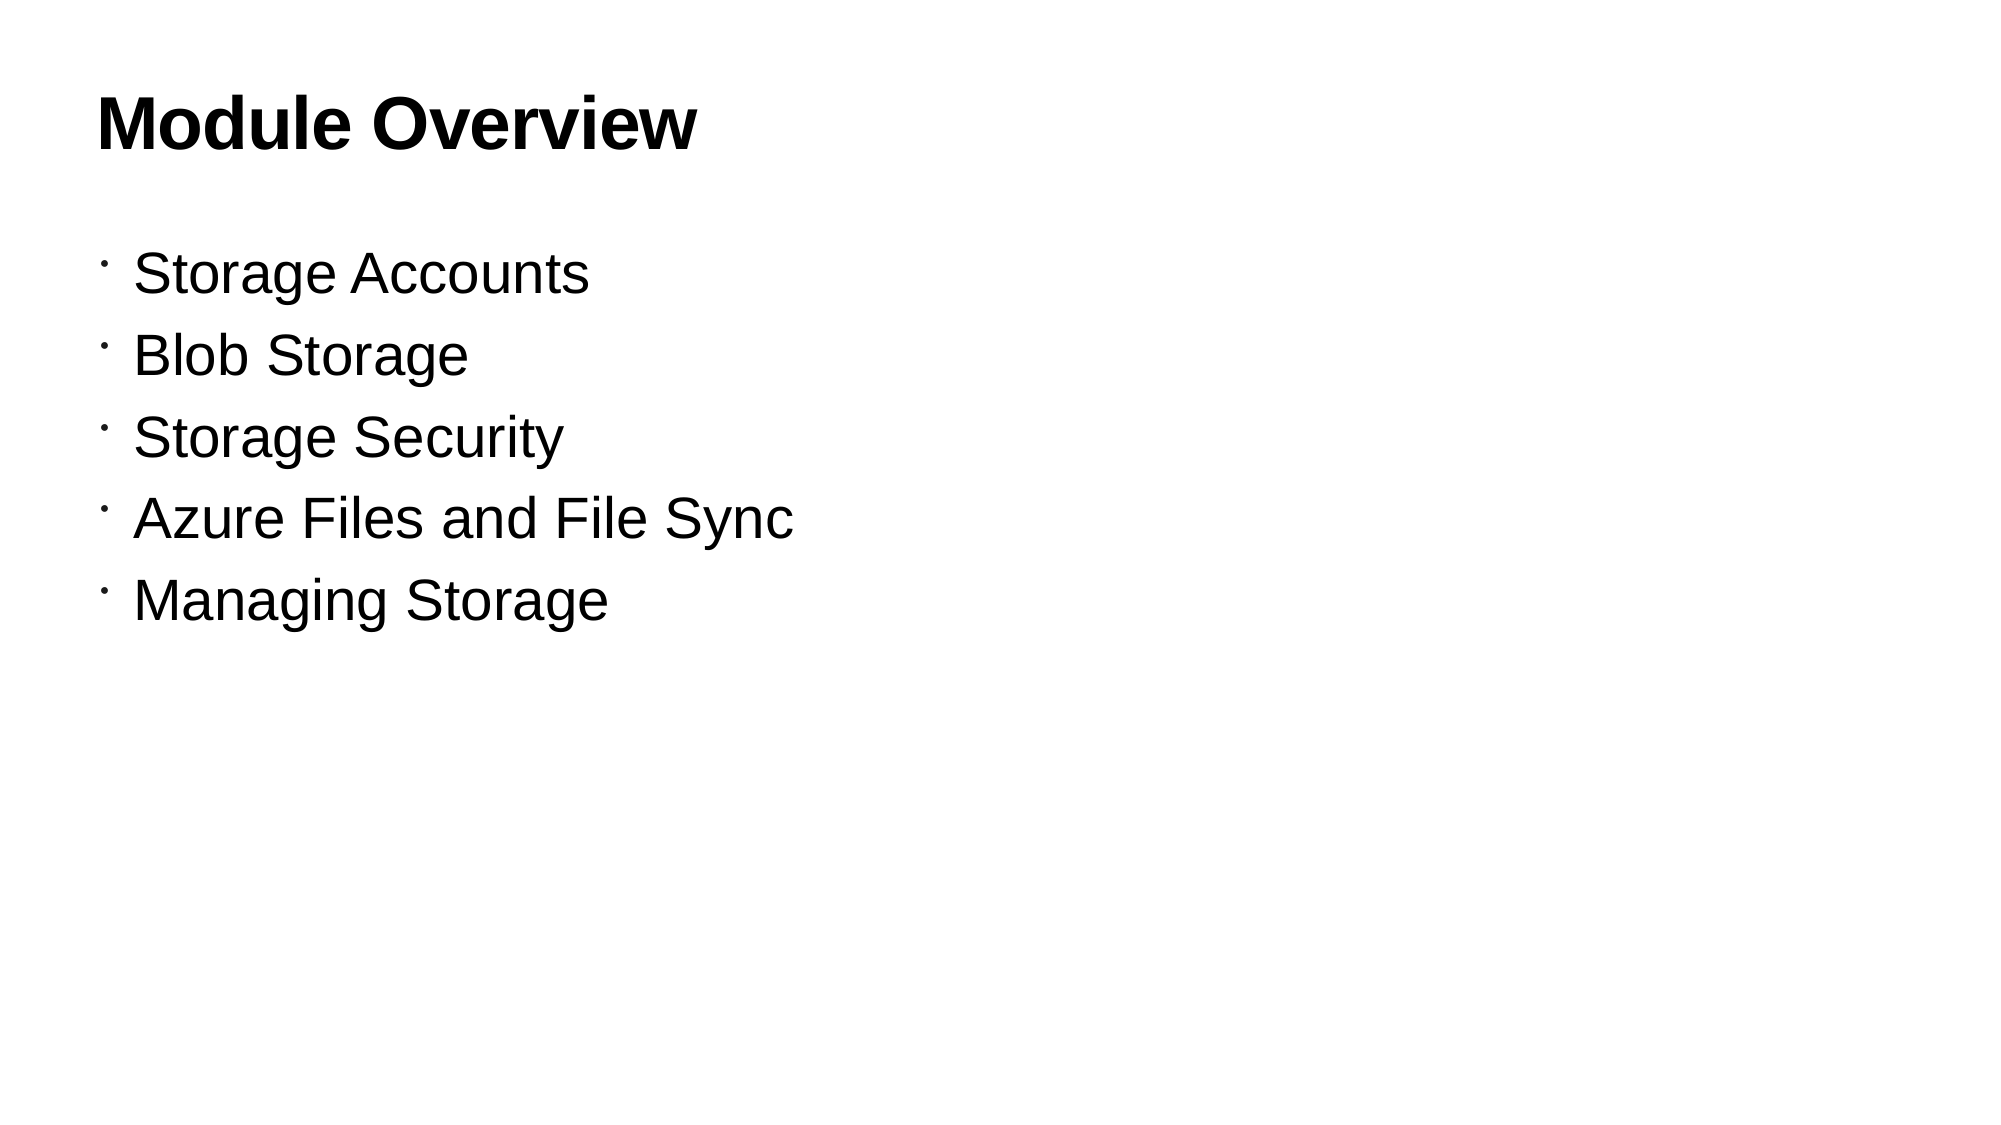

# Module Overview
Storage Accounts
Blob Storage
Storage Security
Azure Files and File Sync
Managing Storage